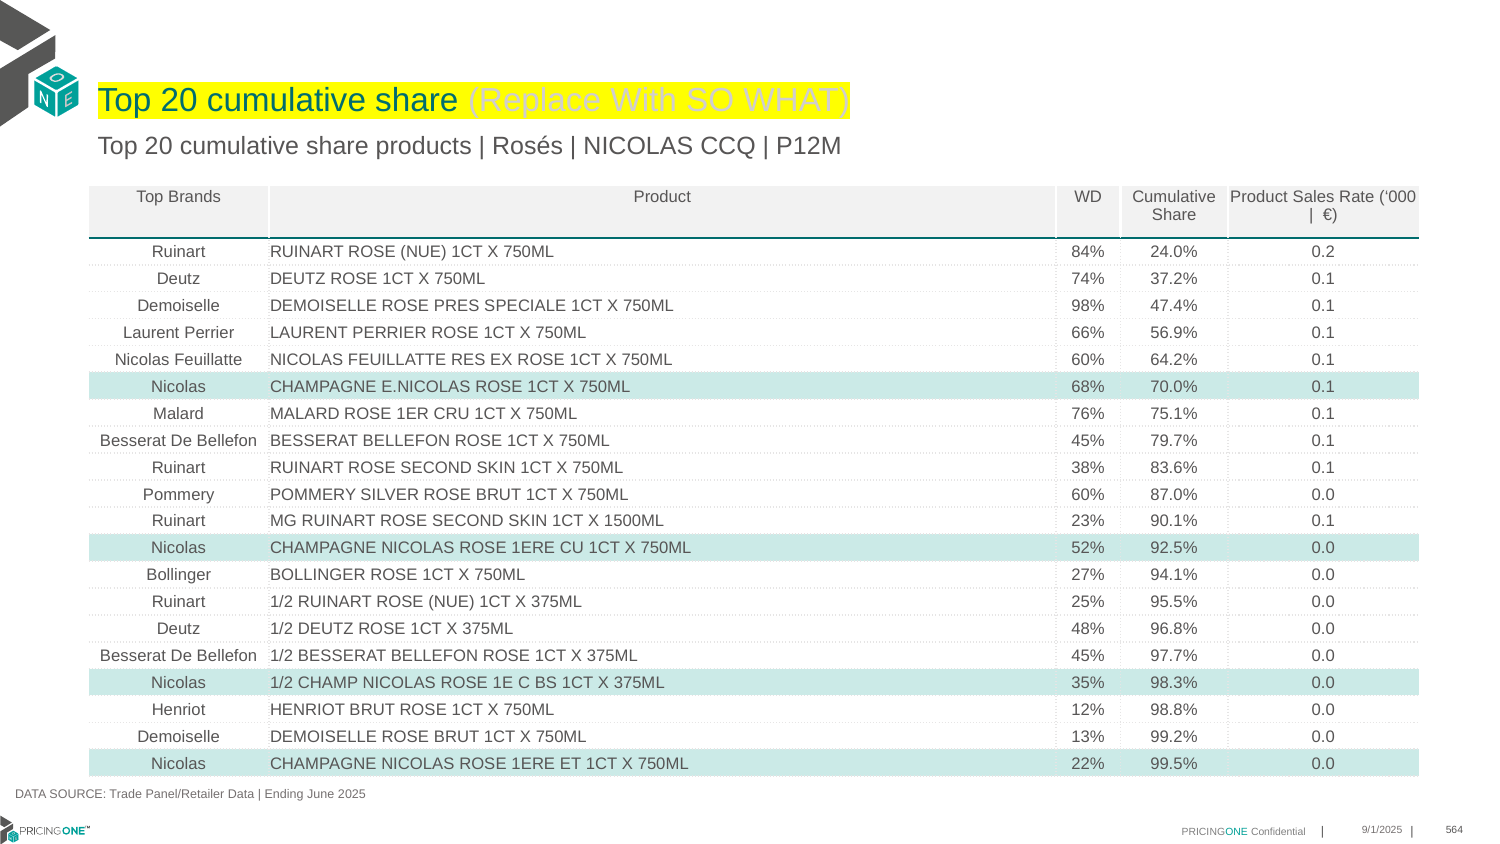

# Top 20 cumulative share (Replace With SO WHAT)
Top 20 cumulative share products | Rosés | NICOLAS CCQ | P12M
| Top Brands | Product | WD | Cumulative Share | Product Sales Rate (‘000 | €) |
| --- | --- | --- | --- | --- |
| Ruinart | RUINART ROSE (NUE) 1CT X 750ML | 84% | 24.0% | 0.2 |
| Deutz | DEUTZ ROSE 1CT X 750ML | 74% | 37.2% | 0.1 |
| Demoiselle | DEMOISELLE ROSE PRES SPECIALE 1CT X 750ML | 98% | 47.4% | 0.1 |
| Laurent Perrier | LAURENT PERRIER ROSE 1CT X 750ML | 66% | 56.9% | 0.1 |
| Nicolas Feuillatte | NICOLAS FEUILLATTE RES EX ROSE 1CT X 750ML | 60% | 64.2% | 0.1 |
| Nicolas | CHAMPAGNE E.NICOLAS ROSE 1CT X 750ML | 68% | 70.0% | 0.1 |
| Malard | MALARD ROSE 1ER CRU 1CT X 750ML | 76% | 75.1% | 0.1 |
| Besserat De Bellefon | BESSERAT BELLEFON ROSE 1CT X 750ML | 45% | 79.7% | 0.1 |
| Ruinart | RUINART ROSE SECOND SKIN 1CT X 750ML | 38% | 83.6% | 0.1 |
| Pommery | POMMERY SILVER ROSE BRUT 1CT X 750ML | 60% | 87.0% | 0.0 |
| Ruinart | MG RUINART ROSE SECOND SKIN 1CT X 1500ML | 23% | 90.1% | 0.1 |
| Nicolas | CHAMPAGNE NICOLAS ROSE 1ERE CU 1CT X 750ML | 52% | 92.5% | 0.0 |
| Bollinger | BOLLINGER ROSE 1CT X 750ML | 27% | 94.1% | 0.0 |
| Ruinart | 1/2 RUINART ROSE (NUE) 1CT X 375ML | 25% | 95.5% | 0.0 |
| Deutz | 1/2 DEUTZ ROSE 1CT X 375ML | 48% | 96.8% | 0.0 |
| Besserat De Bellefon | 1/2 BESSERAT BELLEFON ROSE 1CT X 375ML | 45% | 97.7% | 0.0 |
| Nicolas | 1/2 CHAMP NICOLAS ROSE 1E C BS 1CT X 375ML | 35% | 98.3% | 0.0 |
| Henriot | HENRIOT BRUT ROSE 1CT X 750ML | 12% | 98.8% | 0.0 |
| Demoiselle | DEMOISELLE ROSE BRUT 1CT X 750ML | 13% | 99.2% | 0.0 |
| Nicolas | CHAMPAGNE NICOLAS ROSE 1ERE ET 1CT X 750ML | 22% | 99.5% | 0.0 |
DATA SOURCE: Trade Panel/Retailer Data | Ending June 2025

9/1/2025
564